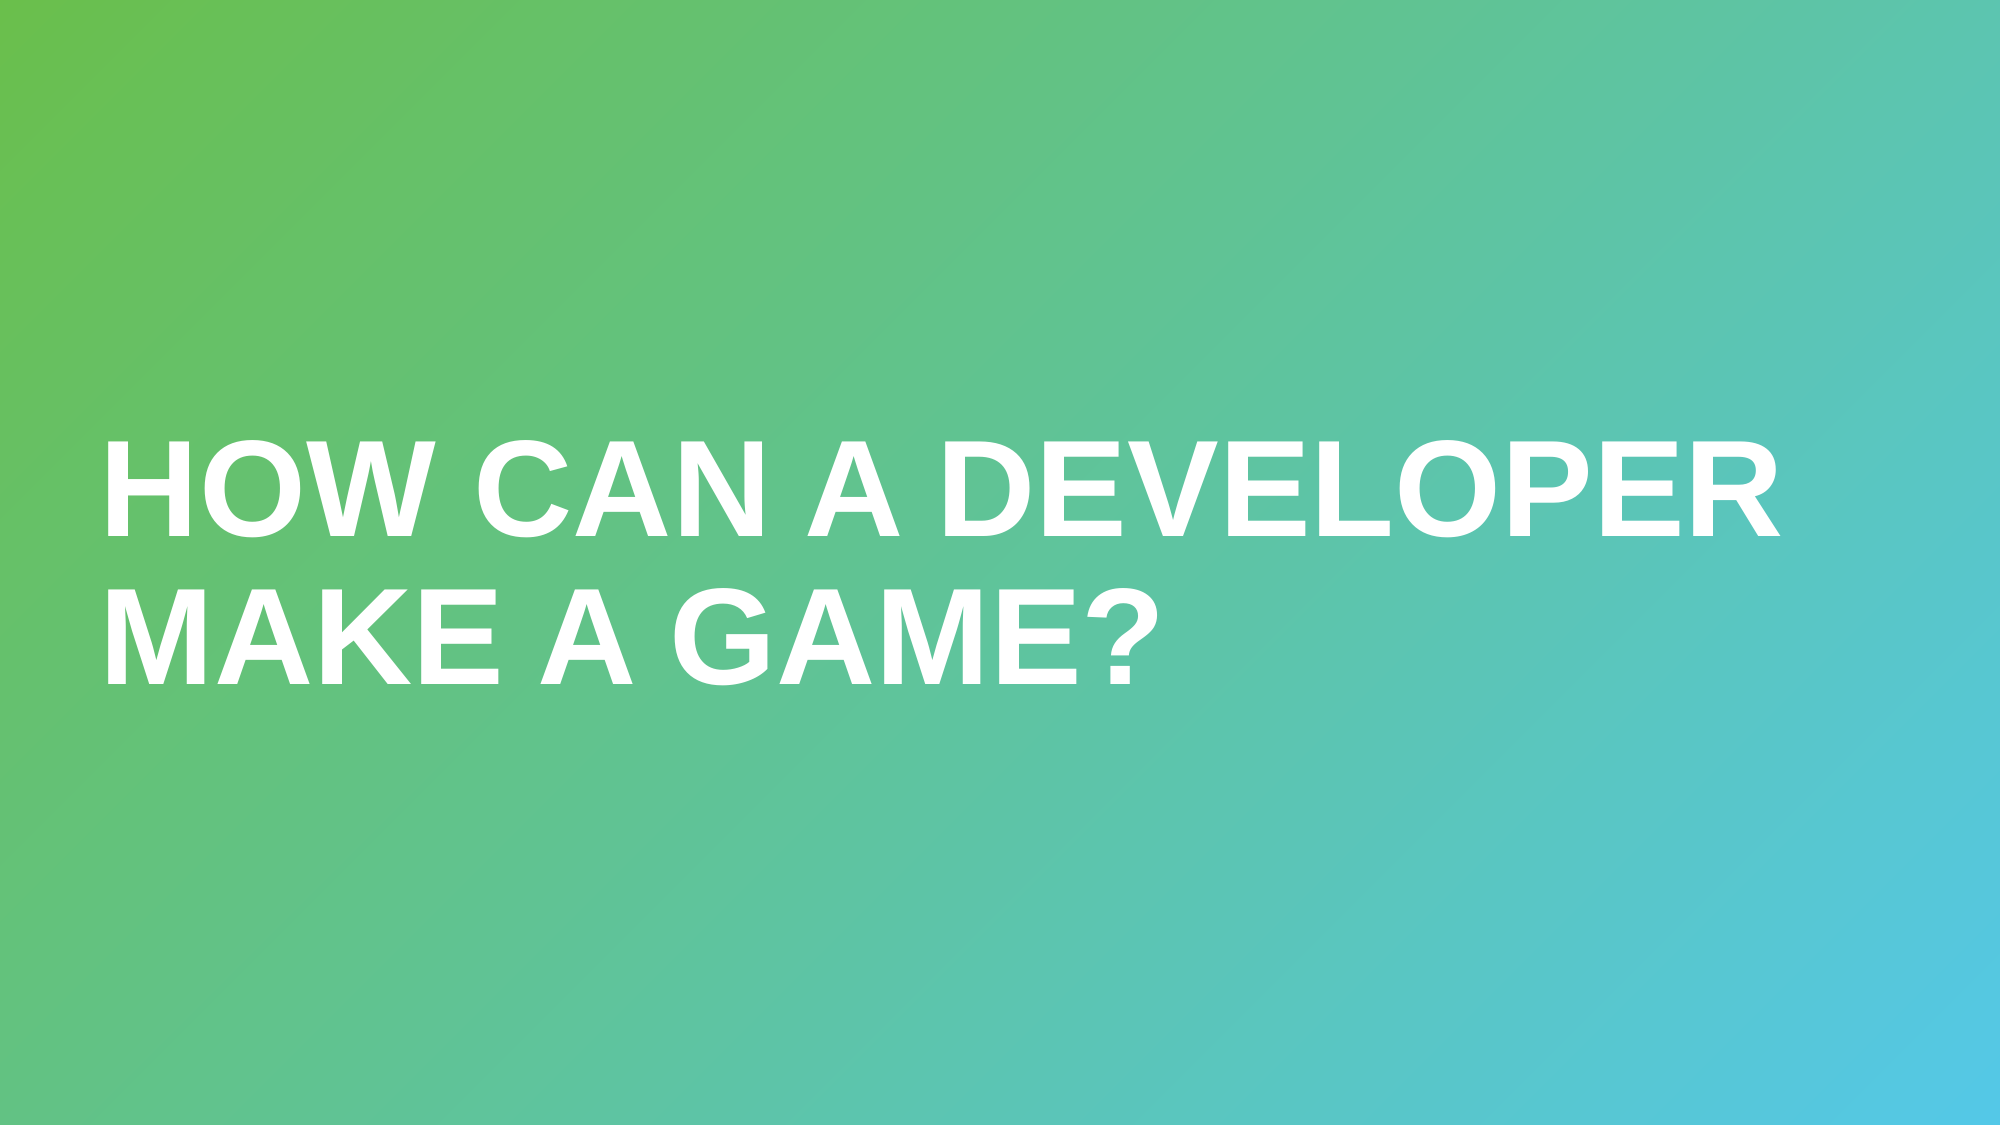

# How can a developer make a game?